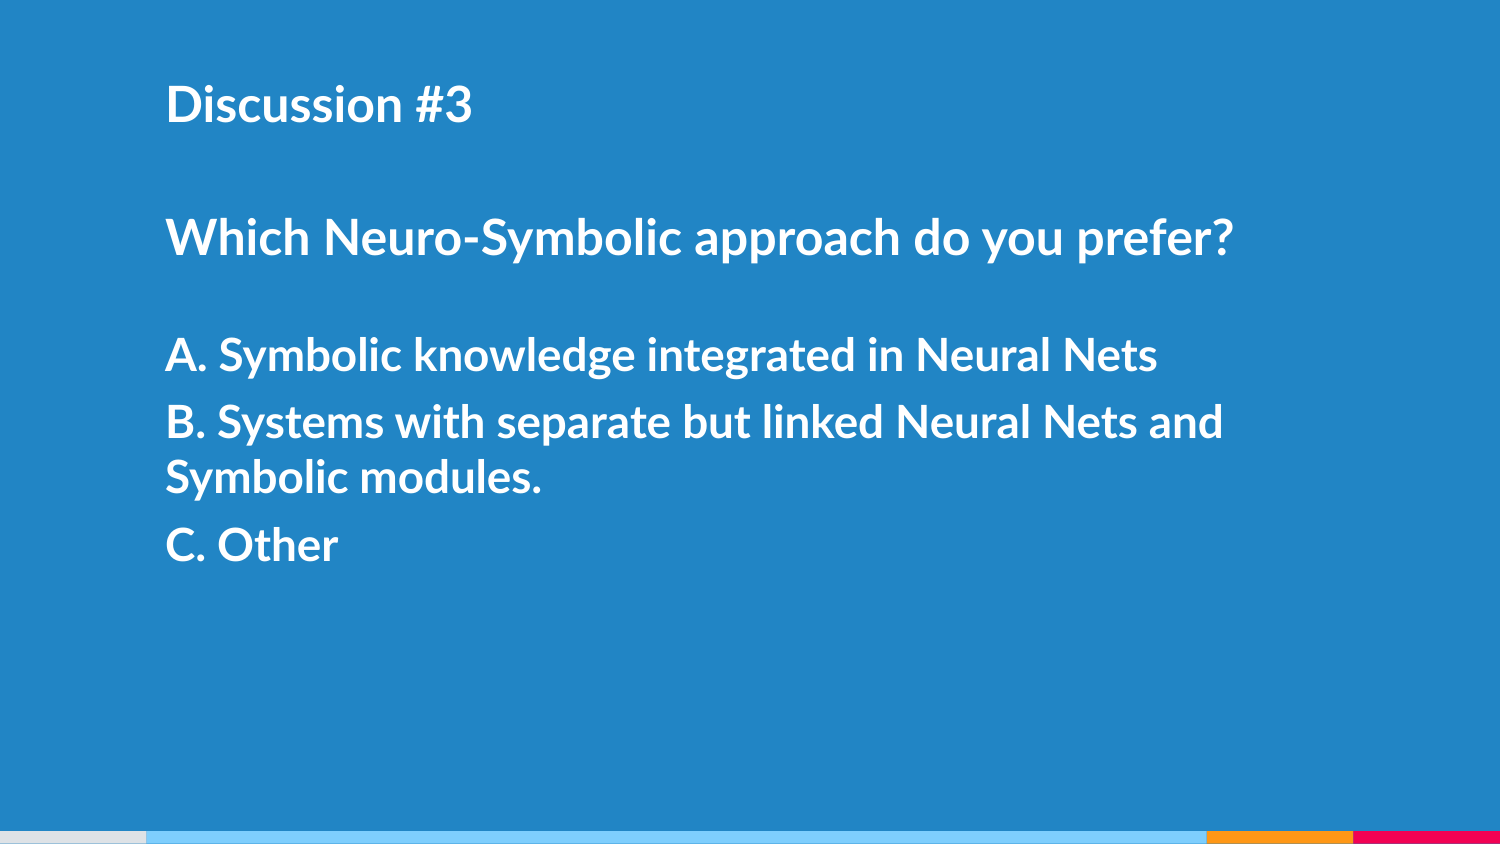

Discussion #3
Which Neuro-Symbolic approach do you prefer?
A. Symbolic knowledge integrated in Neural Nets
B. Systems with separate but linked Neural Nets and Symbolic modules.
C. Other